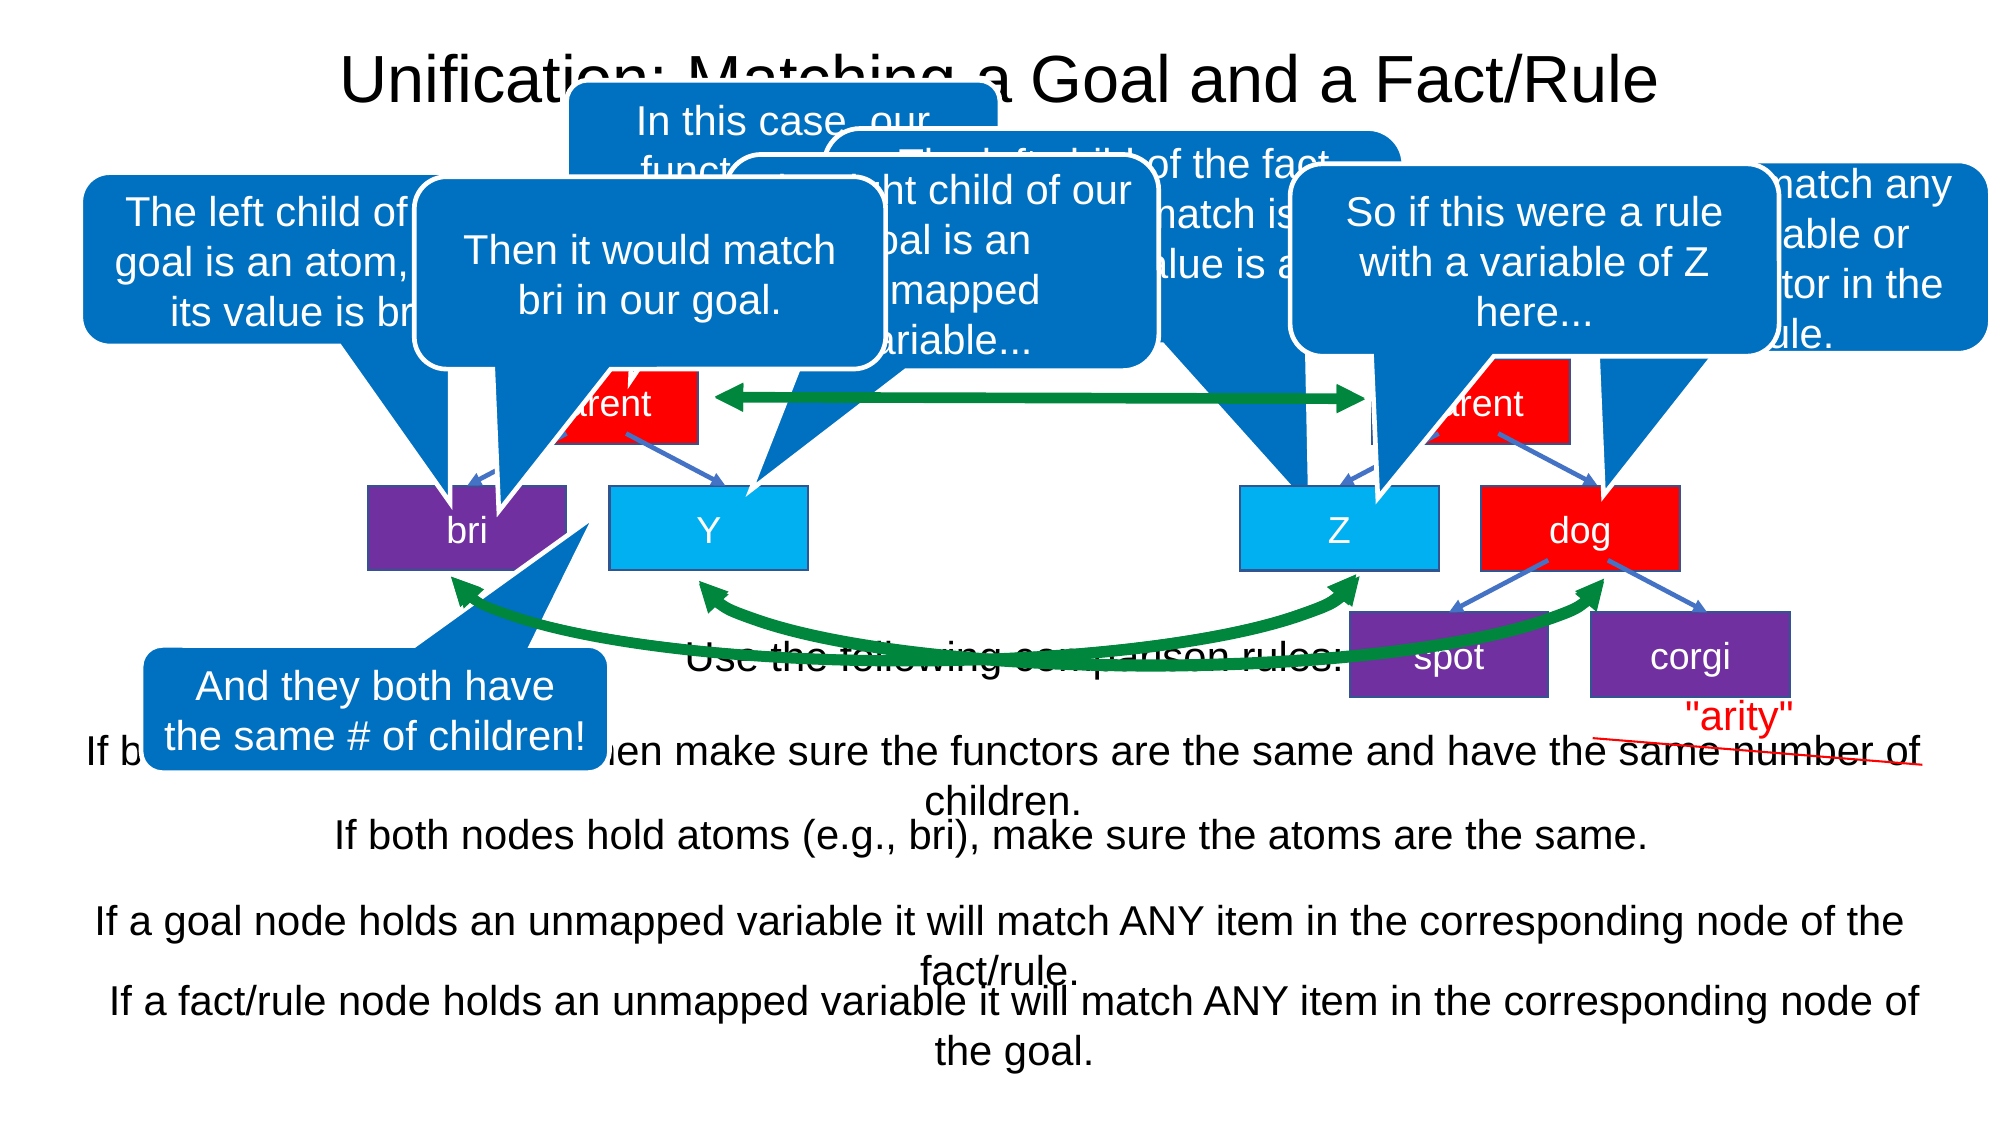

# Unification: Matching a Goal and a Fact/Rule
In this case, our functors match.
The left child of the fact we're trying to match is an atom, and its value is also bri!
The right child of our goal is an unmapped variable...
... so it will match any atom, variable or nested functor in the fact/rule.
Step #3: Compare each node of the goal tree with the corresponding node in the fact/rule tree:
So if this were a rule with a variable of Z here...
The left child of our goal is an atom, and its value is bri.
Then it would match bri in our goal.
Goal (with mappings applied)
parent
Y
bri
Fact/Rule
parent
cas
bri

dog
corgi
spot

Z

Use the following comparison rules:
And they both have the same # of children!
"arity"
If both nodes are functors, then make sure the functors are the same and have the same number of children.
If both nodes hold atoms (e.g., bri), make sure the atoms are the same.
If a goal node holds an unmapped variable it will match ANY item in the corresponding node of the fact/rule.
If a fact/rule node holds an unmapped variable it will match ANY item in the corresponding node of the goal.